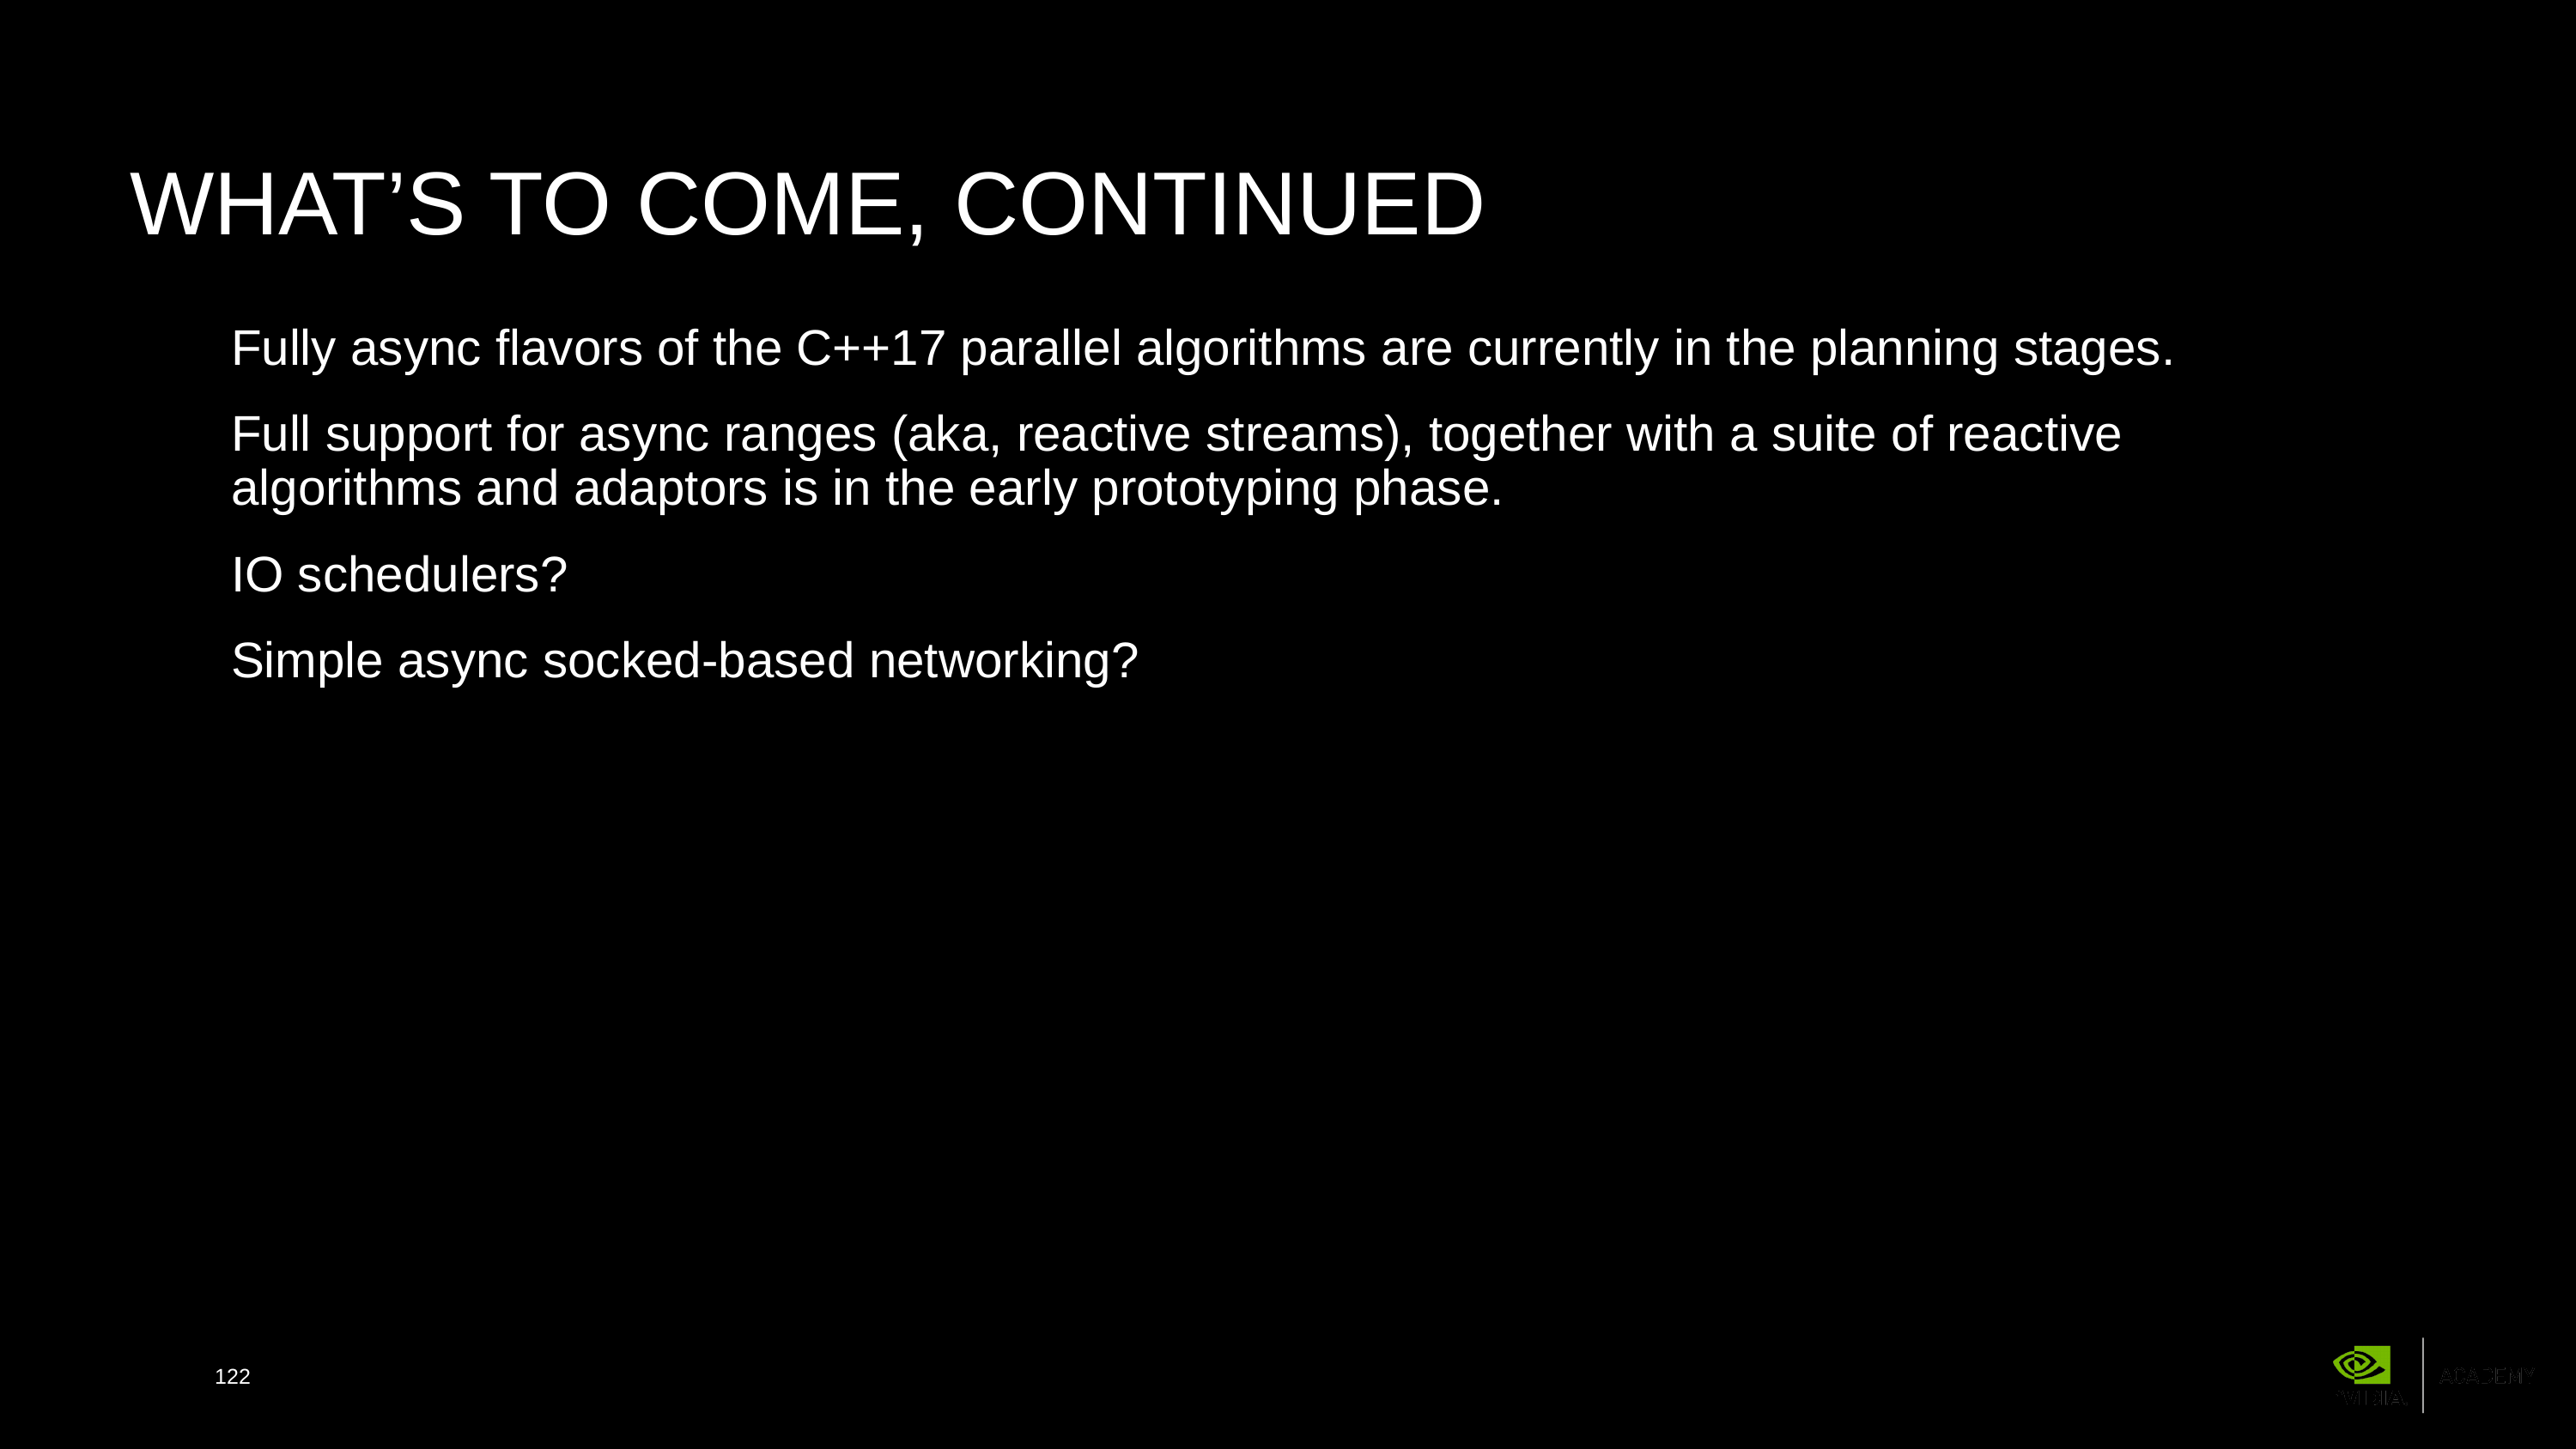

# What’s to come, continued
Fully async flavors of the C++17 parallel algorithms are currently in the planning stages.
Full support for async ranges (aka, reactive streams), together with a suite of reactive algorithms and adaptors is in the early prototyping phase.
IO schedulers?
Simple async socked-based networking?

122